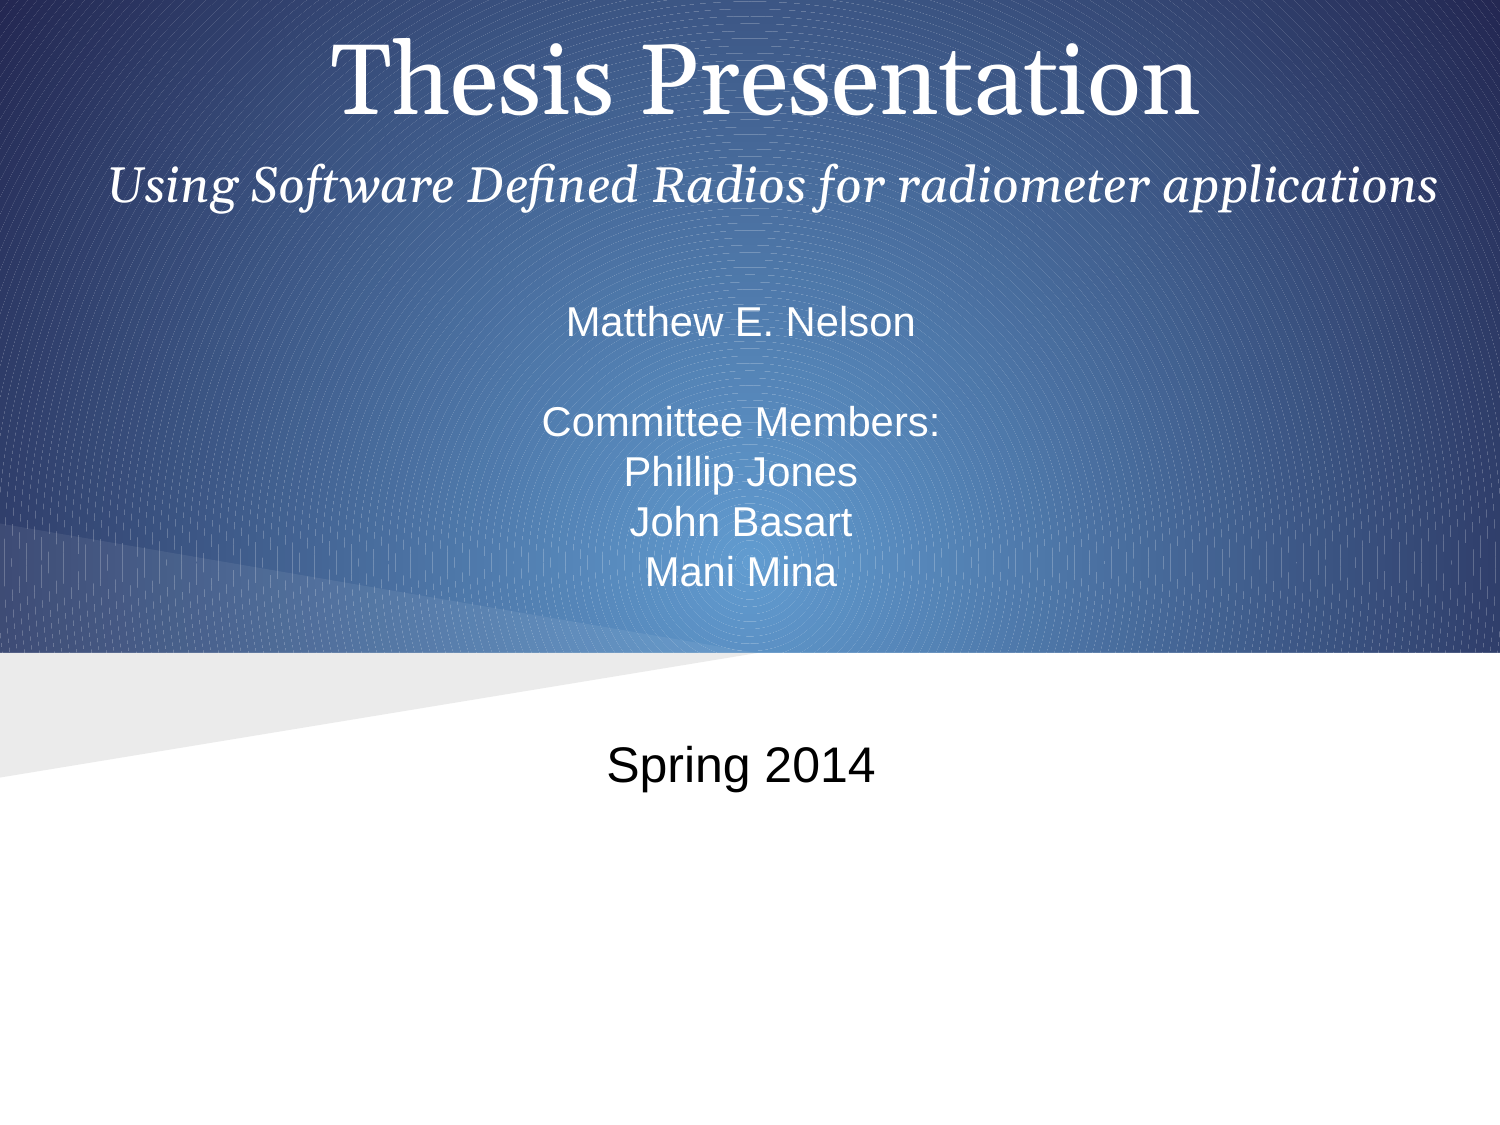

# Thesis Presentation
Using Software Defined Radios for radiometer applications
Matthew E. Nelson

Committee Members:
Phillip Jones
John Basart
Mani Mina
Spring 2014